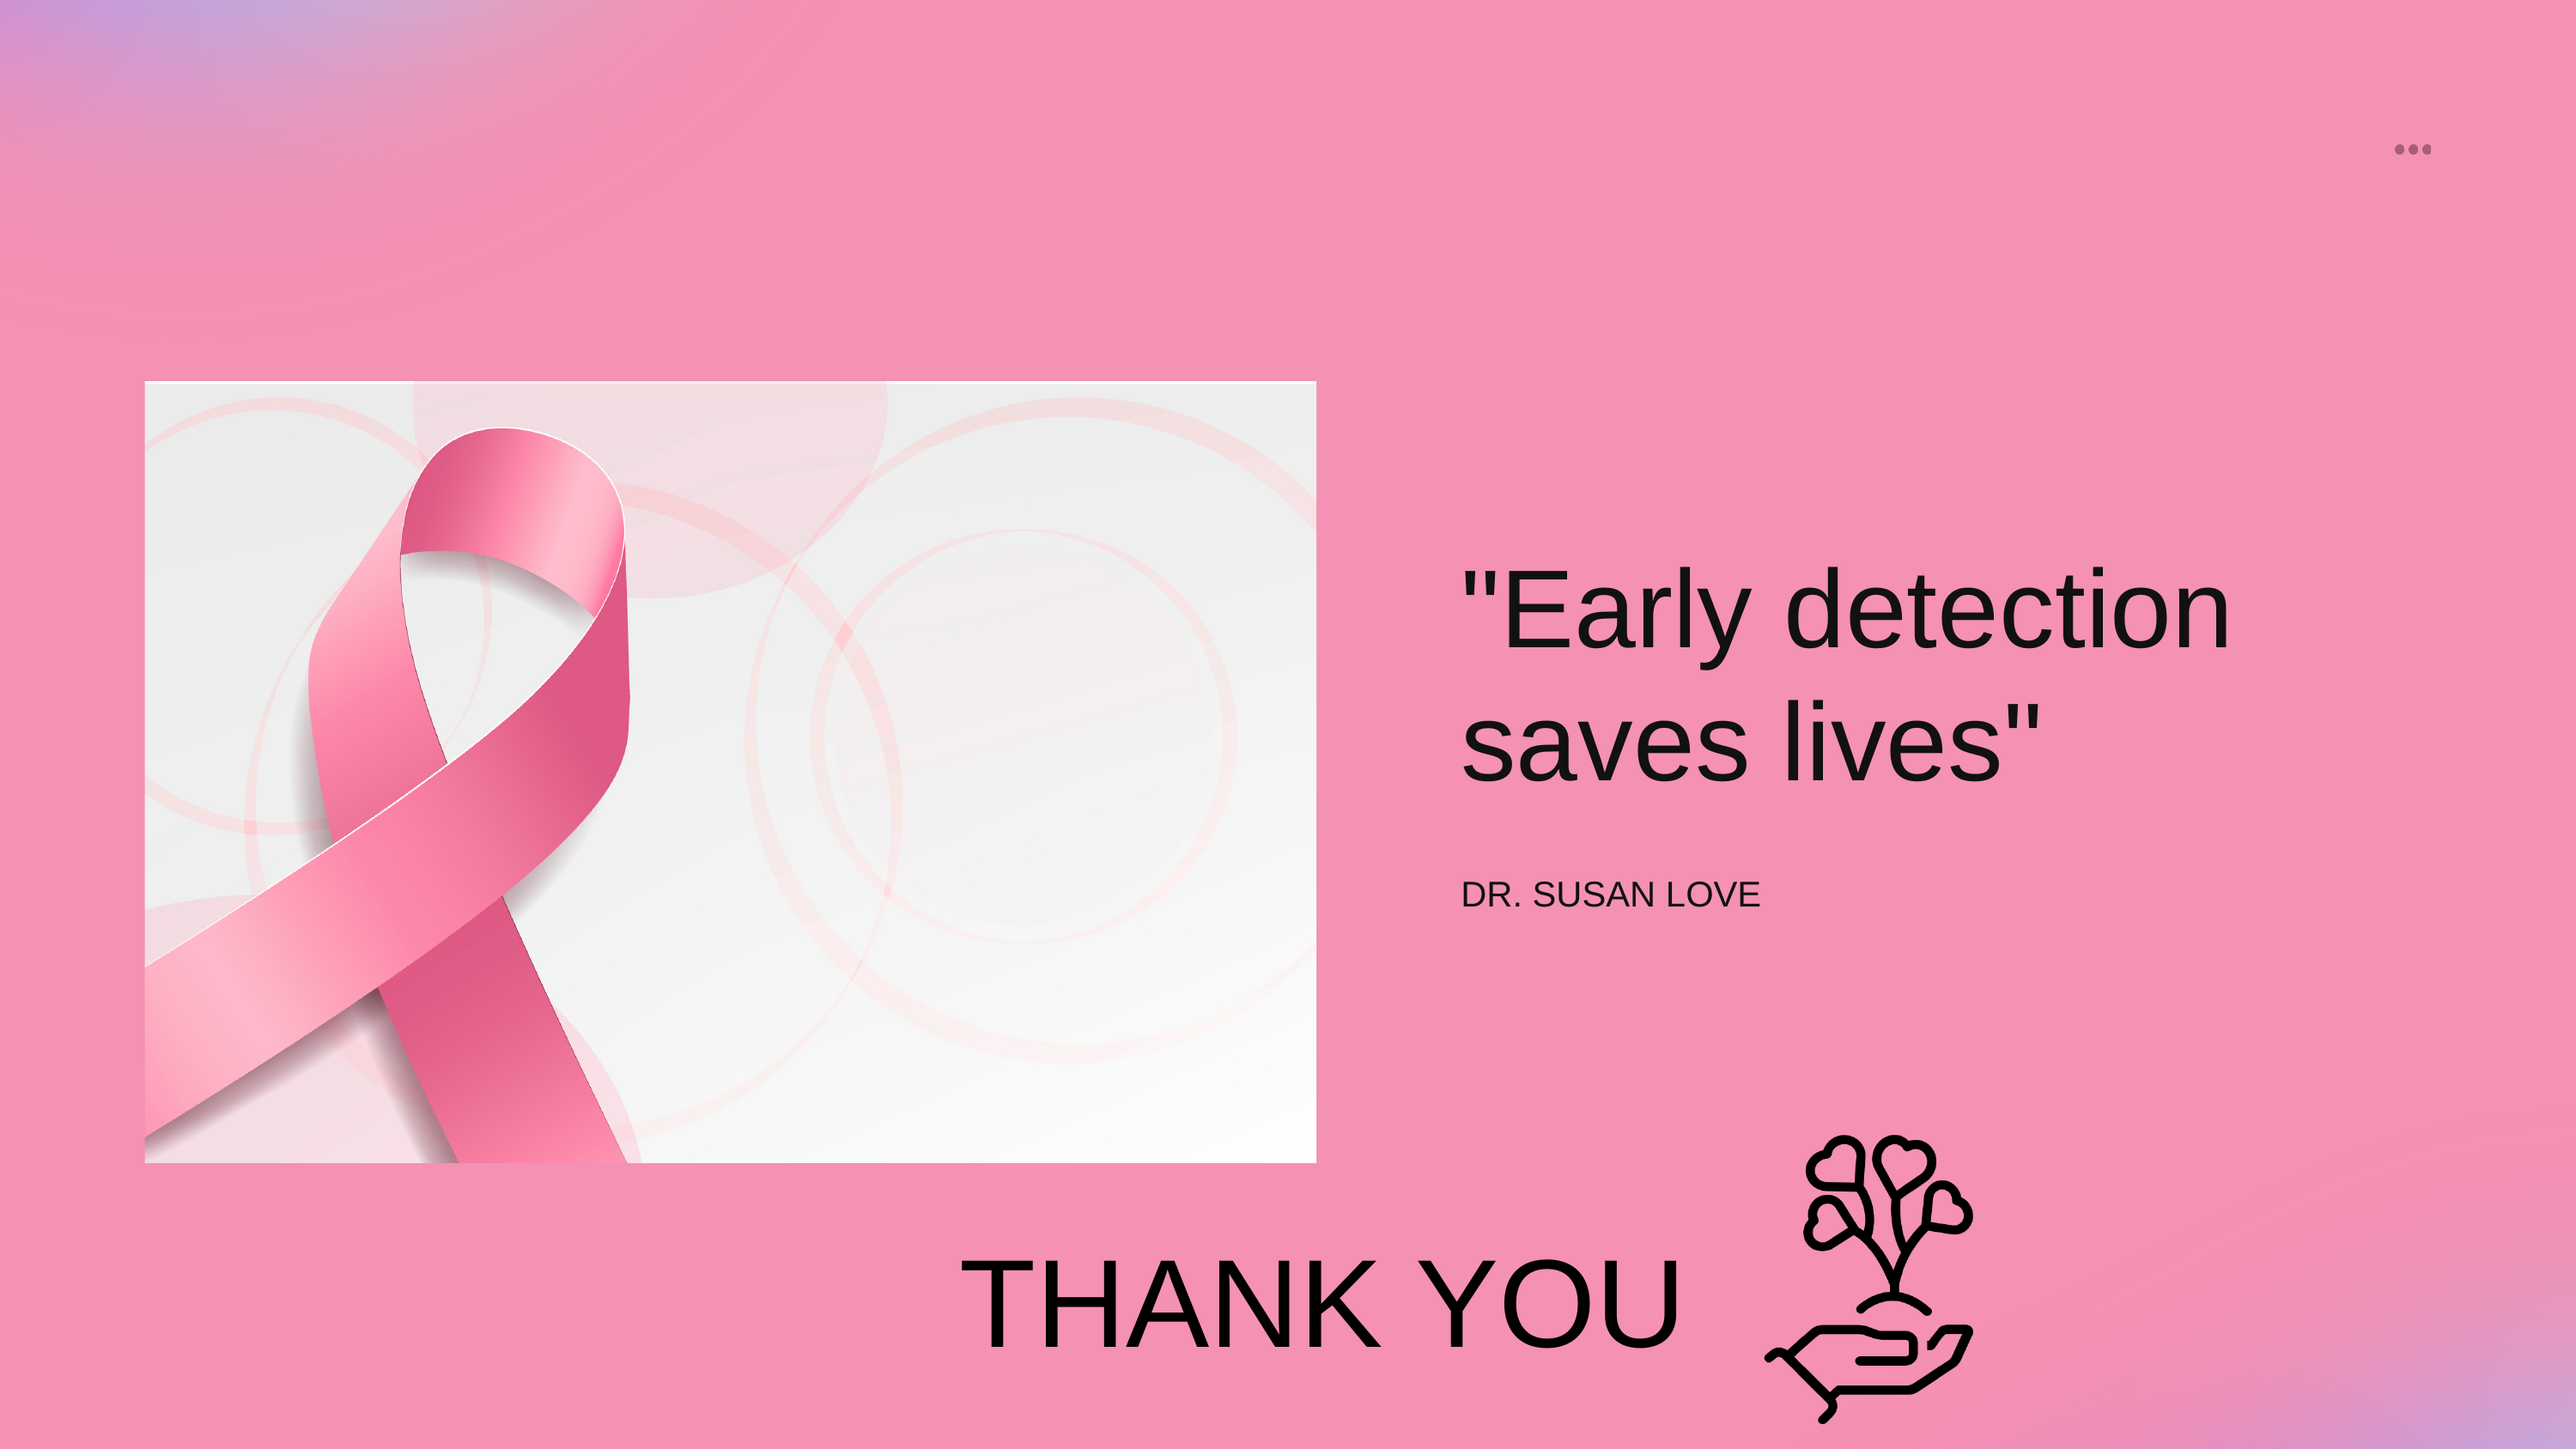

"Early detection saves lives"
DR. SUSAN LOVE

THANK YOU